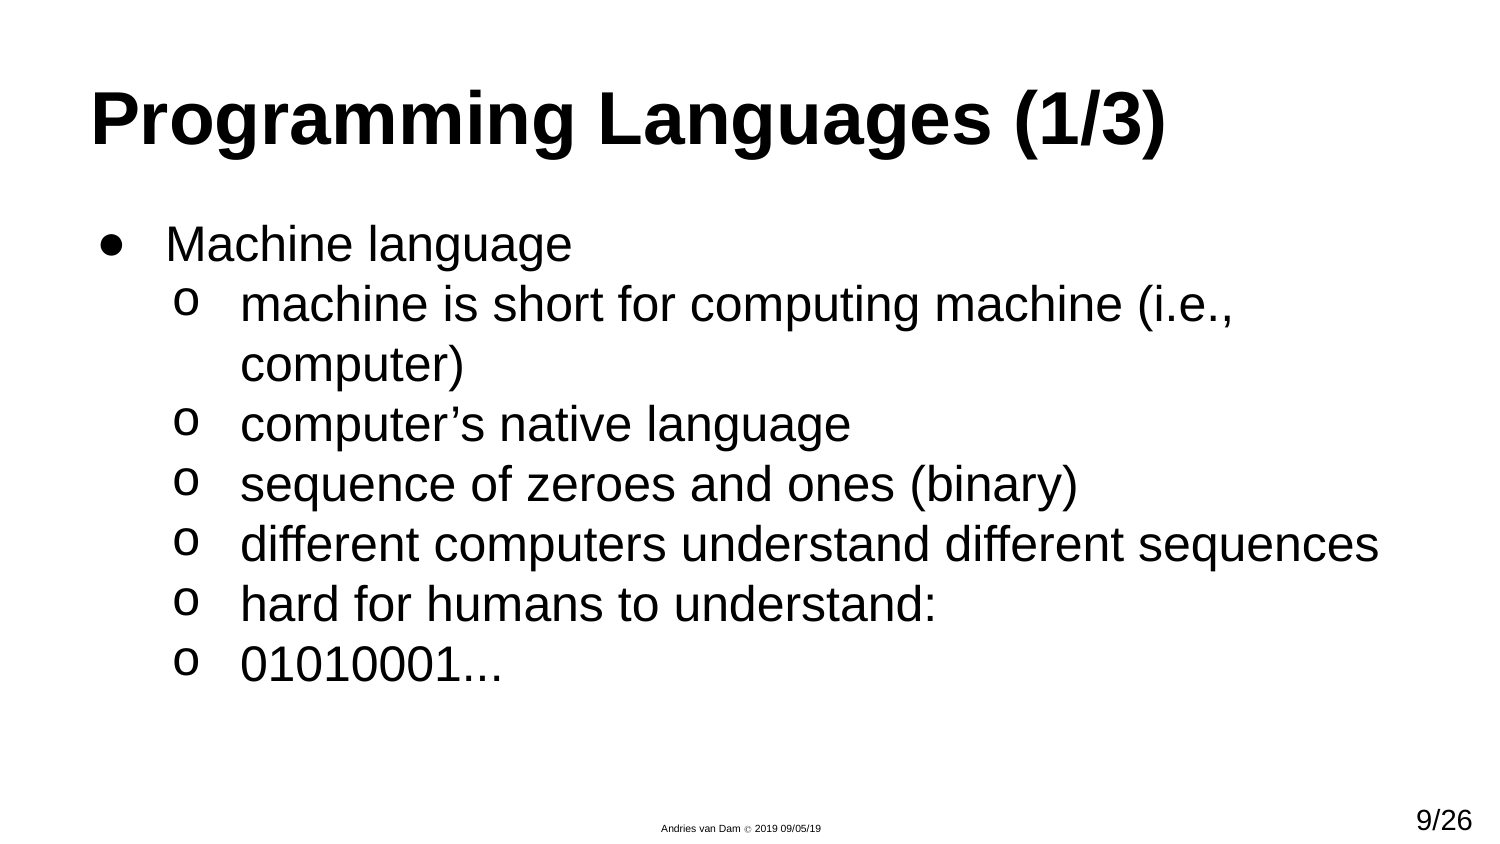

# Programming Languages (1/3)
Machine language
machine is short for computing machine (i.e., computer)
computer’s native language
sequence of zeroes and ones (binary)
different computers understand different sequences
hard for humans to understand:
01010001...
9/26